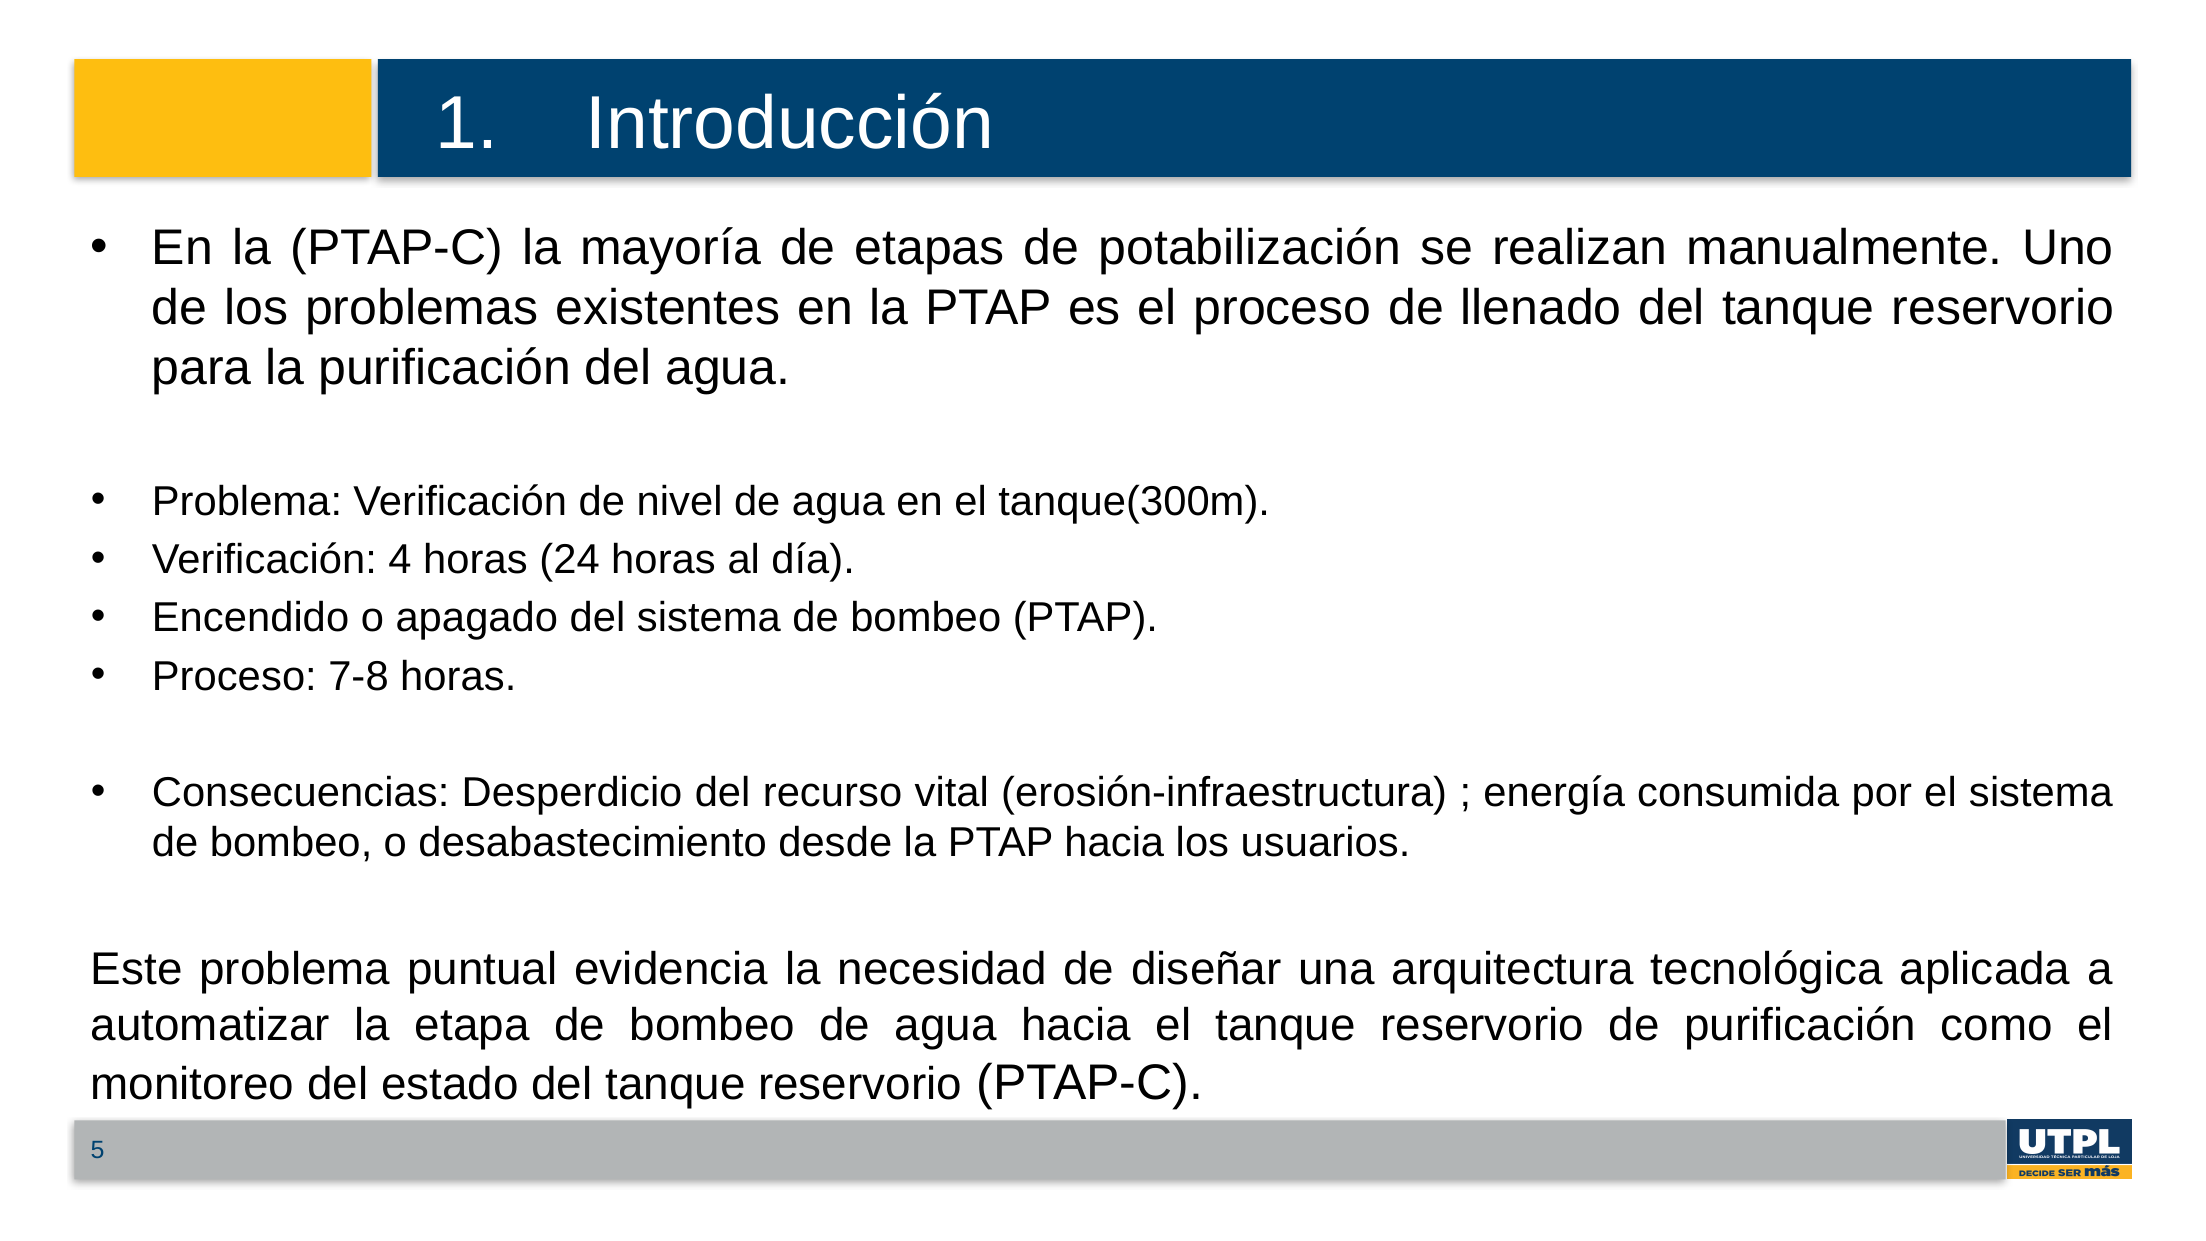

# 1.	Introducción
En la (PTAP-C) la mayoría de etapas de potabilización se realizan manualmente. Uno de los problemas existentes en la PTAP es el proceso de llenado del tanque reservorio para la purificación del agua.

Problema: Verificación de nivel de agua en el tanque(300m).
Verificación: 4 horas (24 horas al día).
Encendido o apagado del sistema de bombeo (PTAP).
Proceso: 7-8 horas.

Consecuencias: Desperdicio del recurso vital (erosión-infraestructura) ; energía consumida por el sistema de bombeo, o desabastecimiento desde la PTAP hacia los usuarios.

Este problema puntual evidencia la necesidad de diseñar una arquitectura tecnológica aplicada a automatizar la etapa de bombeo de agua hacia el tanque reservorio de purificación como el monitoreo del estado del tanque reservorio (PTAP-C).
5